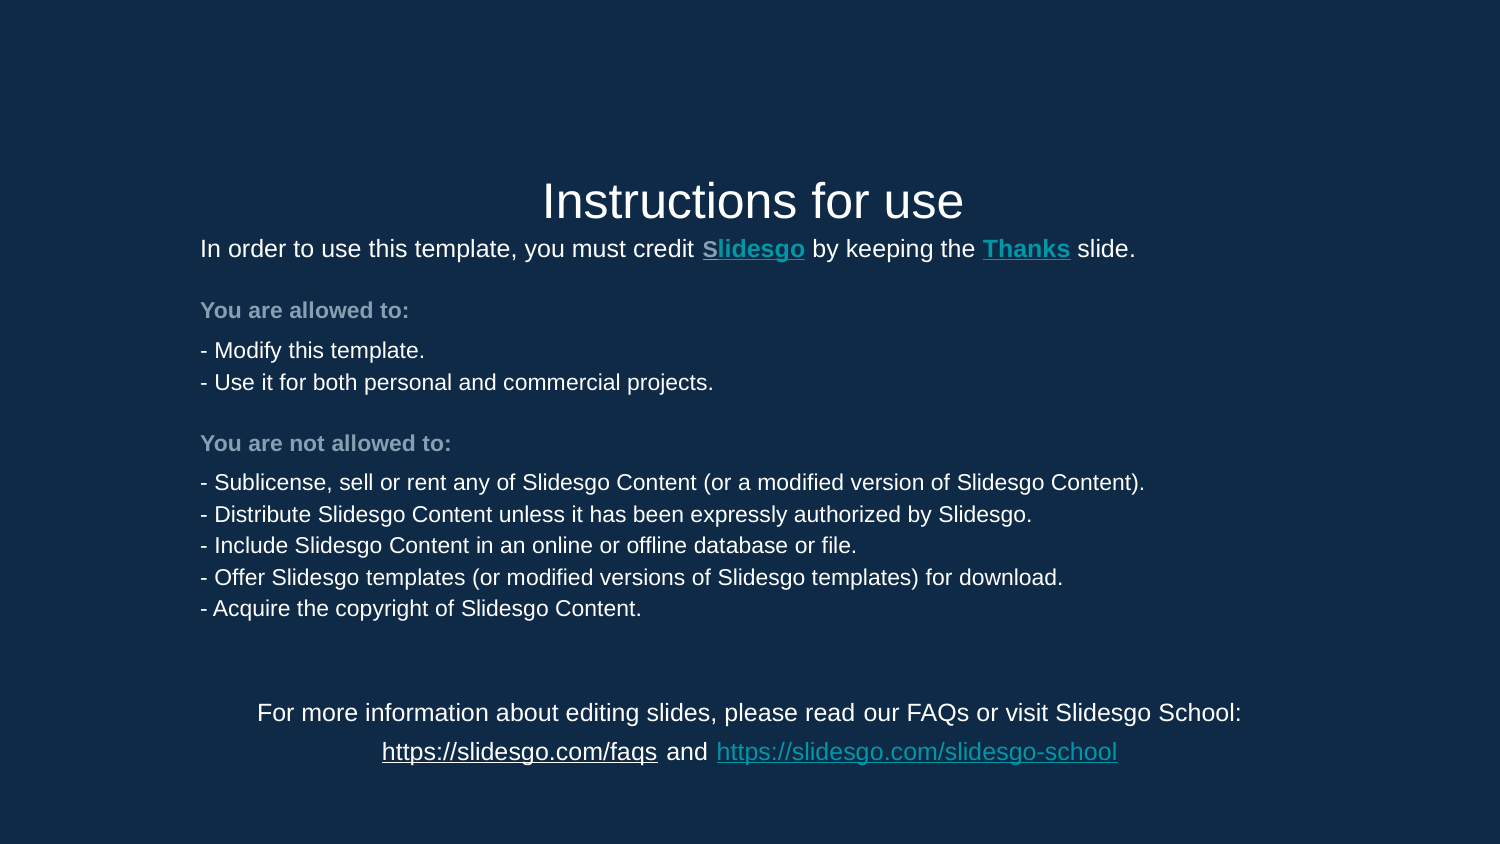

# Instructions for use
In order to use this template, you must credit Slidesgo by keeping the Thanks slide.
You are allowed to:
- Modify this template.
- Use it for both personal and commercial projects.
You are not allowed to:
- Sublicense, sell or rent any of Slidesgo Content (or a modified version of Slidesgo Content).
- Distribute Slidesgo Content unless it has been expressly authorized by Slidesgo.
- Include Slidesgo Content in an online or offline database or file.
- Offer Slidesgo templates (or modified versions of Slidesgo templates) for download.
- Acquire the copyright of Slidesgo Content.

For more information about editing slides, please read our FAQs or visit Slidesgo School:
https://slidesgo.com/faqs and https://slidesgo.com/slidesgo-school